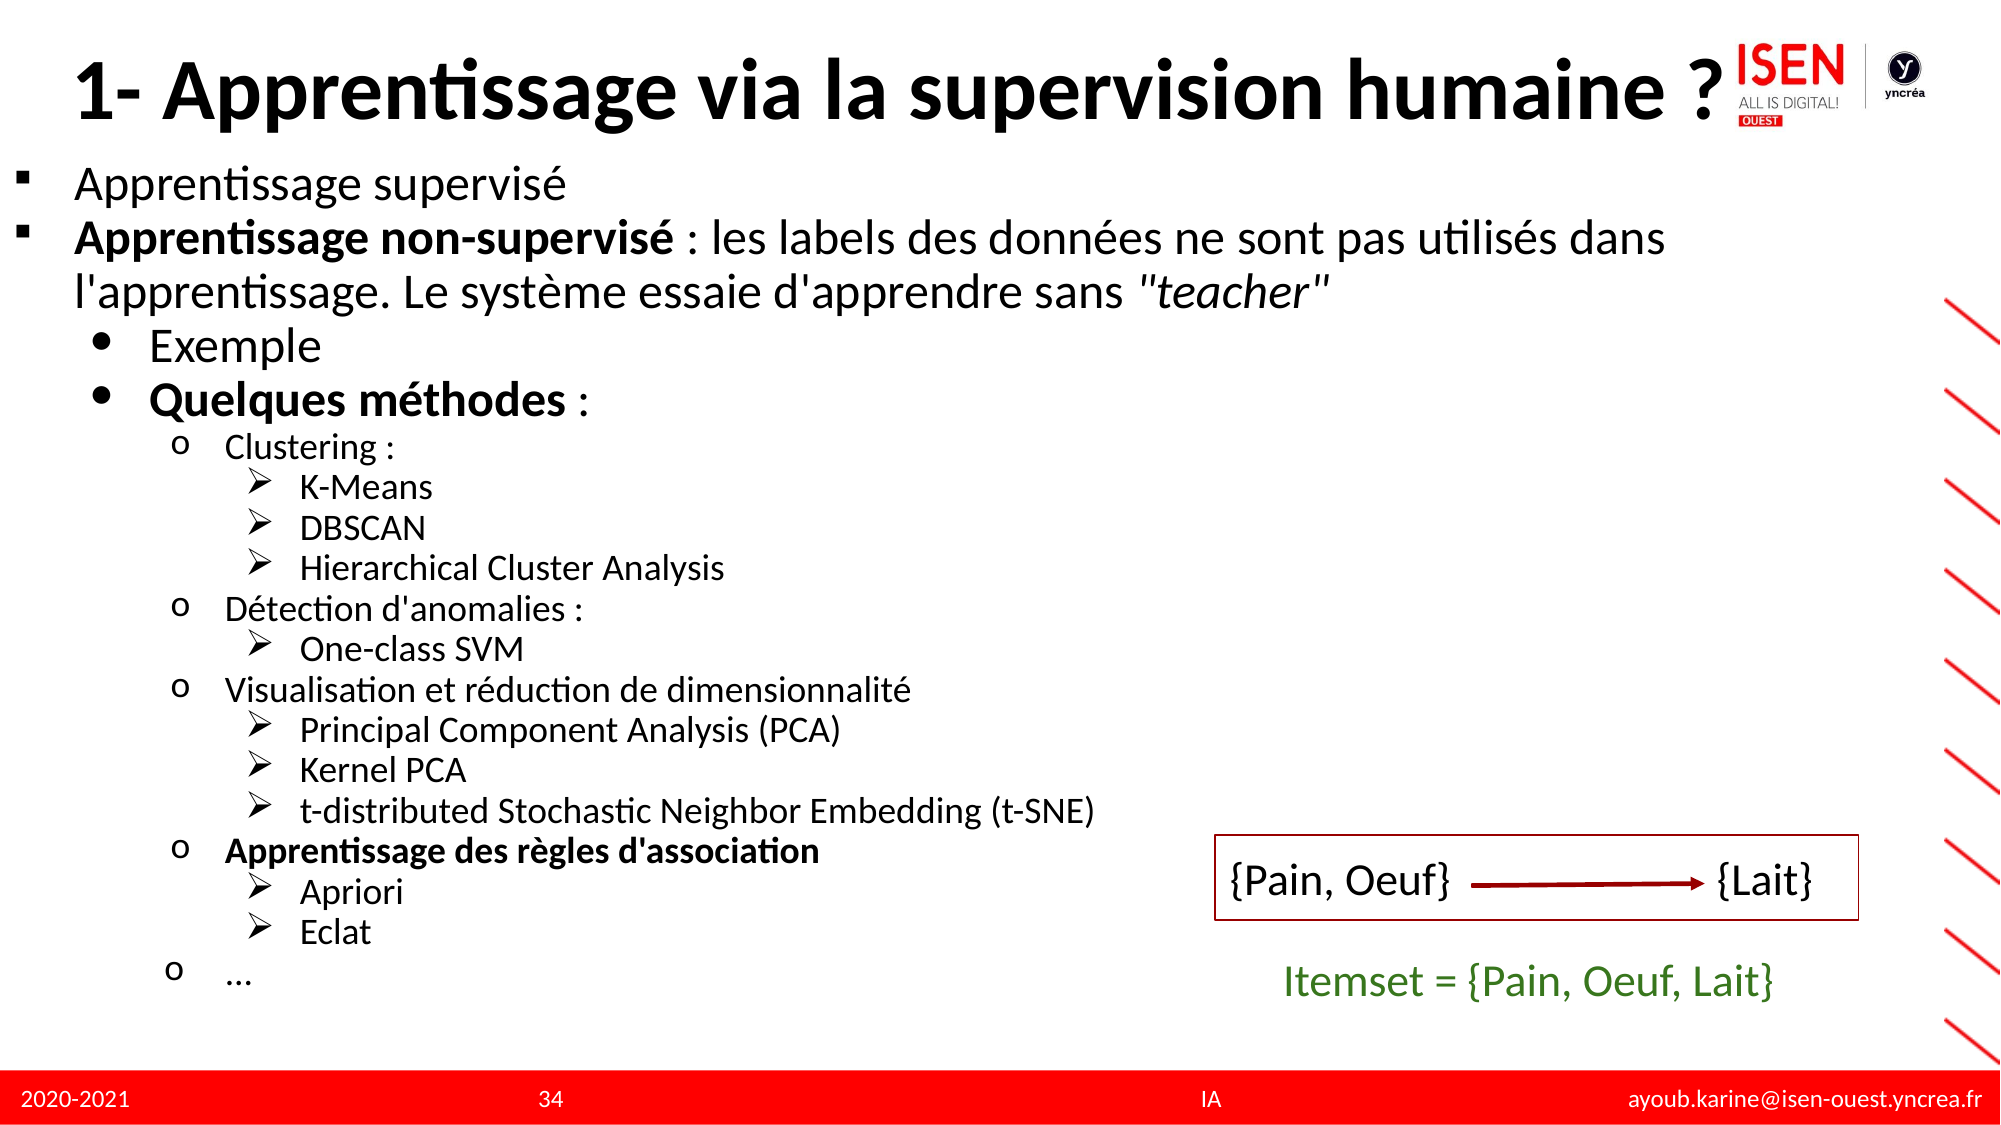

# 1- Apprentissage via la supervision humaine ?
Apprentissage supervisé
Apprentissage non-supervisé : les labels des données ne sont pas utilisés dans l'apprentissage. Le système essaie d'apprendre sans "teacher"
Exemple
Quelques méthodes :
Clustering :
K-Means
DBSCAN
Hierarchical Cluster Analysis
Détection d'anomalies :
One-class SVM
Visualisation et réduction de dimensionnalité
Principal Component Analysis (PCA)
Kernel PCA
t-distributed Stochastic Neighbor Embedding (t-SNE)
Apprentissage des règles d'association
Apriori
Eclat
...

{Pain, Oeuf}                          {Lait}

Itemset = {Pain, Oeuf, Lait}
34
IA                                                                       ayoub.karine@isen-ouest.yncrea.fr
2020-2021